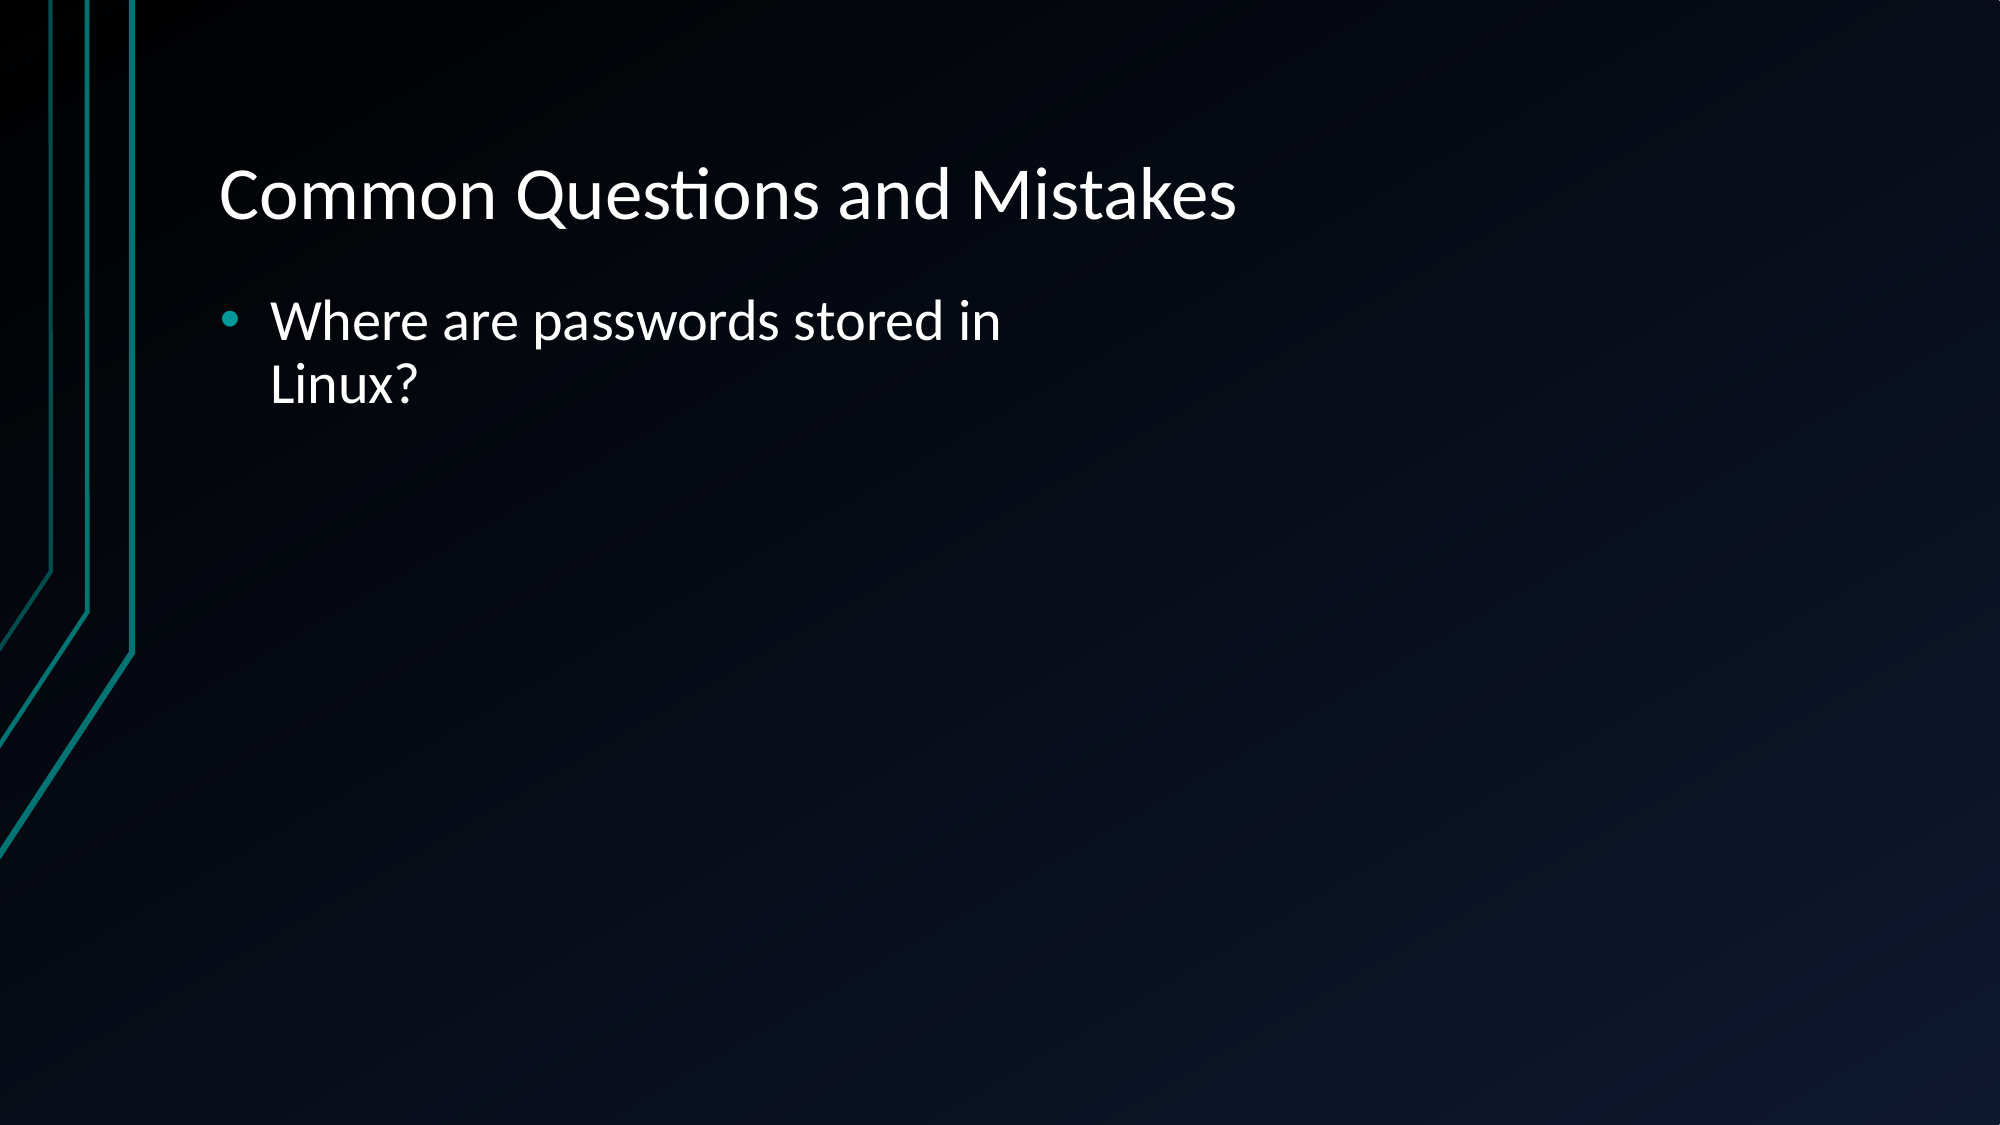

# Common Questions and Mistakes
Where are passwords stored in Linux?